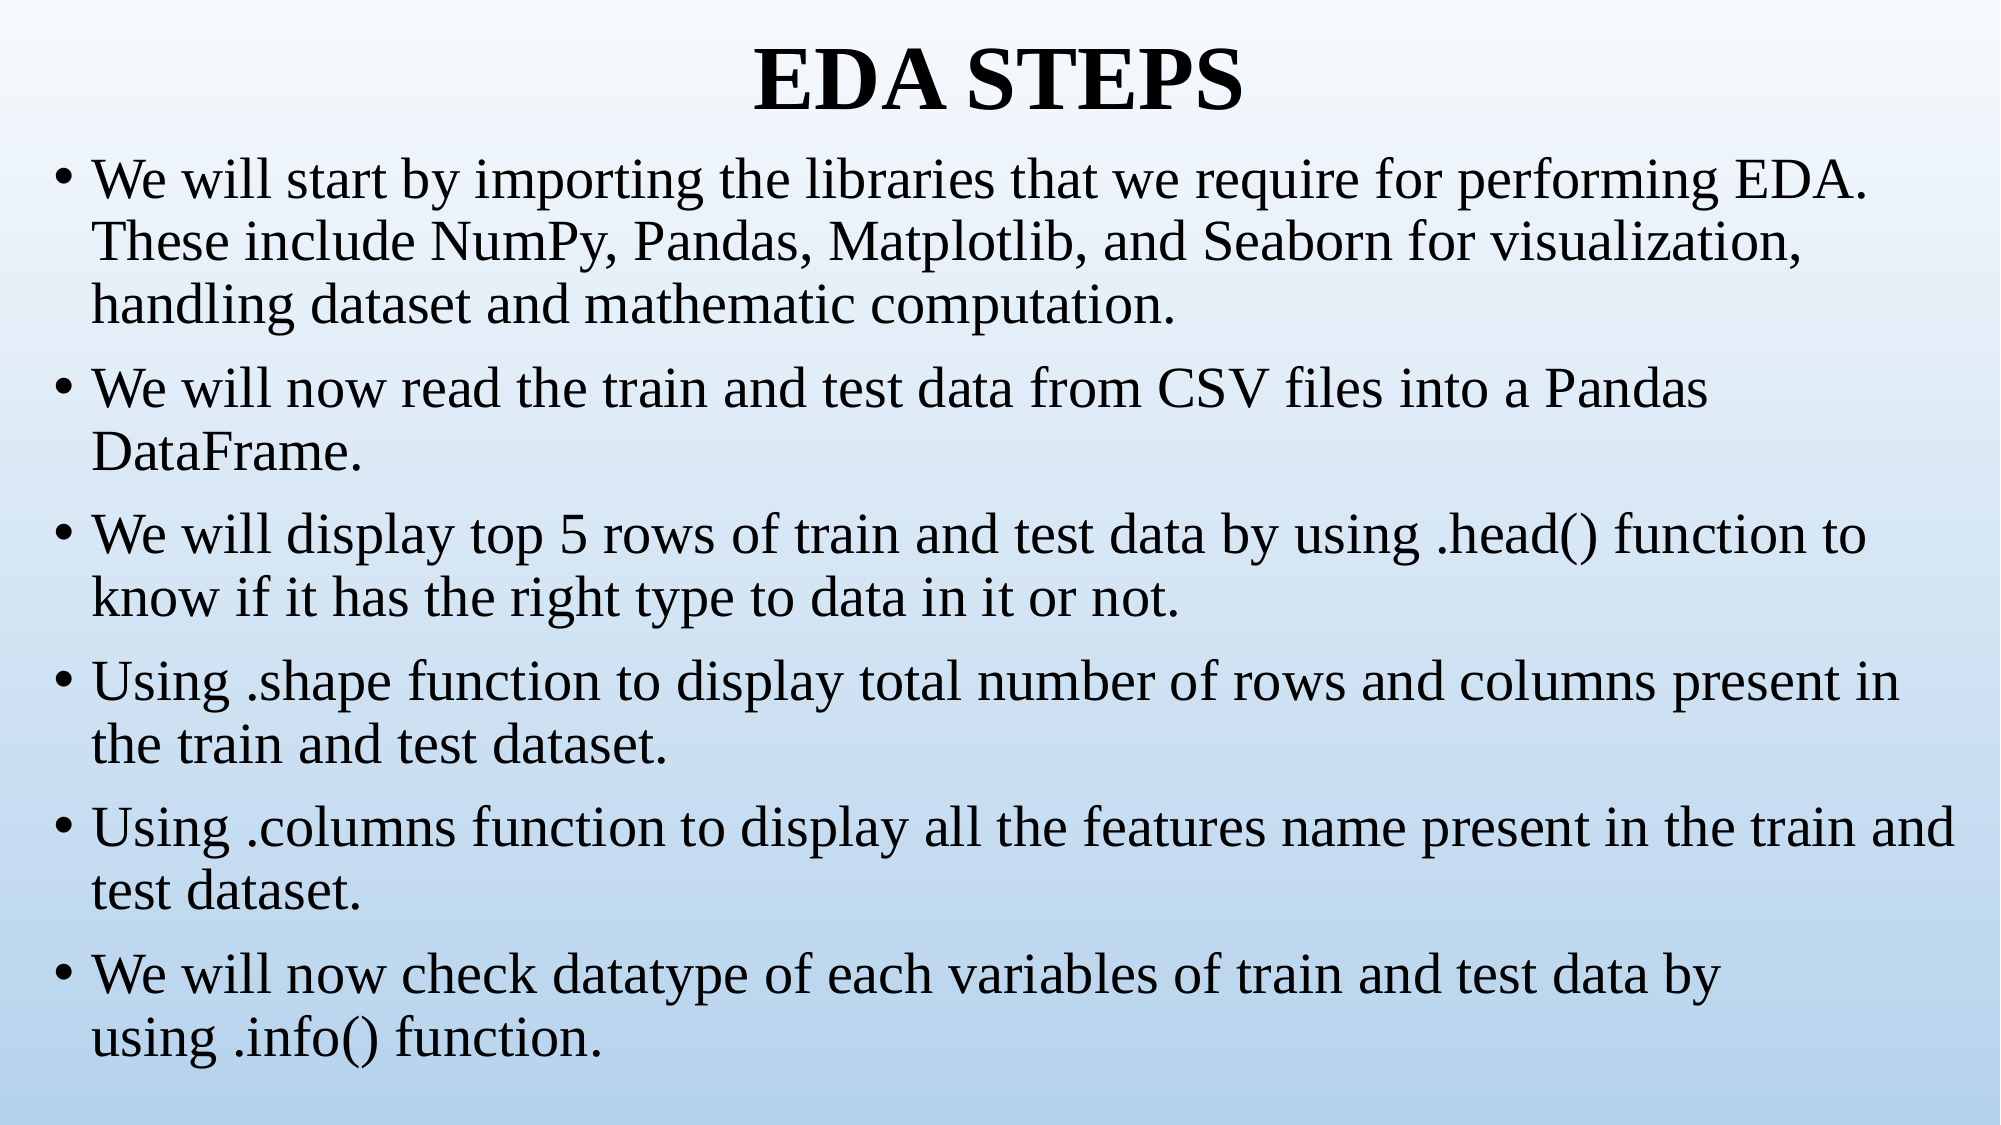

# EDA STEPS
We will start by importing the libraries that we require for performing EDA. These include NumPy, Pandas, Matplotlib, and Seaborn for visualization, handling dataset and mathematic computation.
We will now read the train and test data from CSV files into a Pandas DataFrame.
We will display top 5 rows of train and test data by using .head() function to know if it has the right type to data in it or not.
Using .shape function to display total number of rows and columns present in the train and test dataset.
Using .columns function to display all the features name present in the train and test dataset.
We will now check datatype of each variables of train and test data by using .info() function.